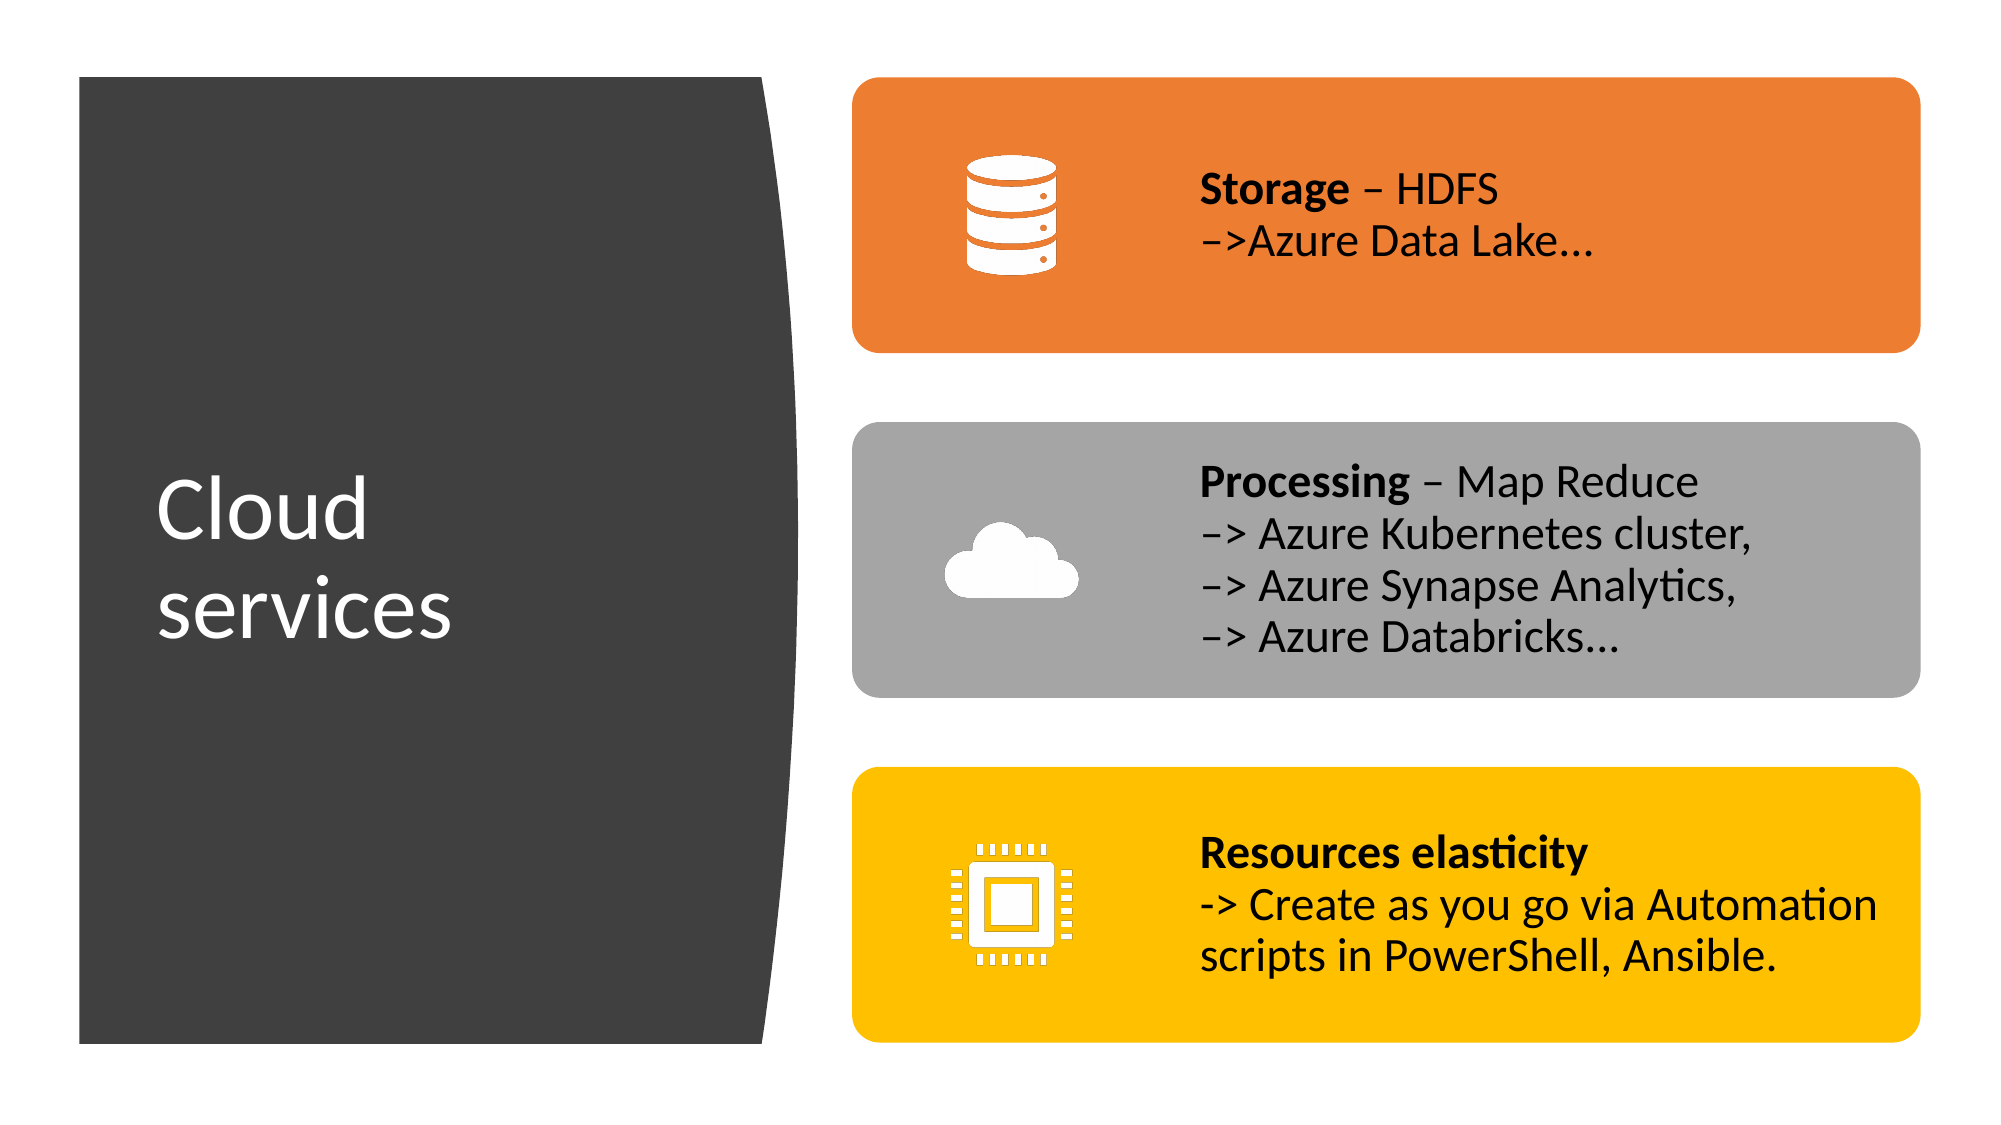

Storage – HDFS
–>Azure Data Lake...
Processing – Map Reduce
–> Azure Kubernetes cluster,
–> Azure Synapse Analytics,
–> Azure Databricks...
Resources elasticity
-> Create as you go via Automation scripts in PowerShell, Ansible.

# Cloud services